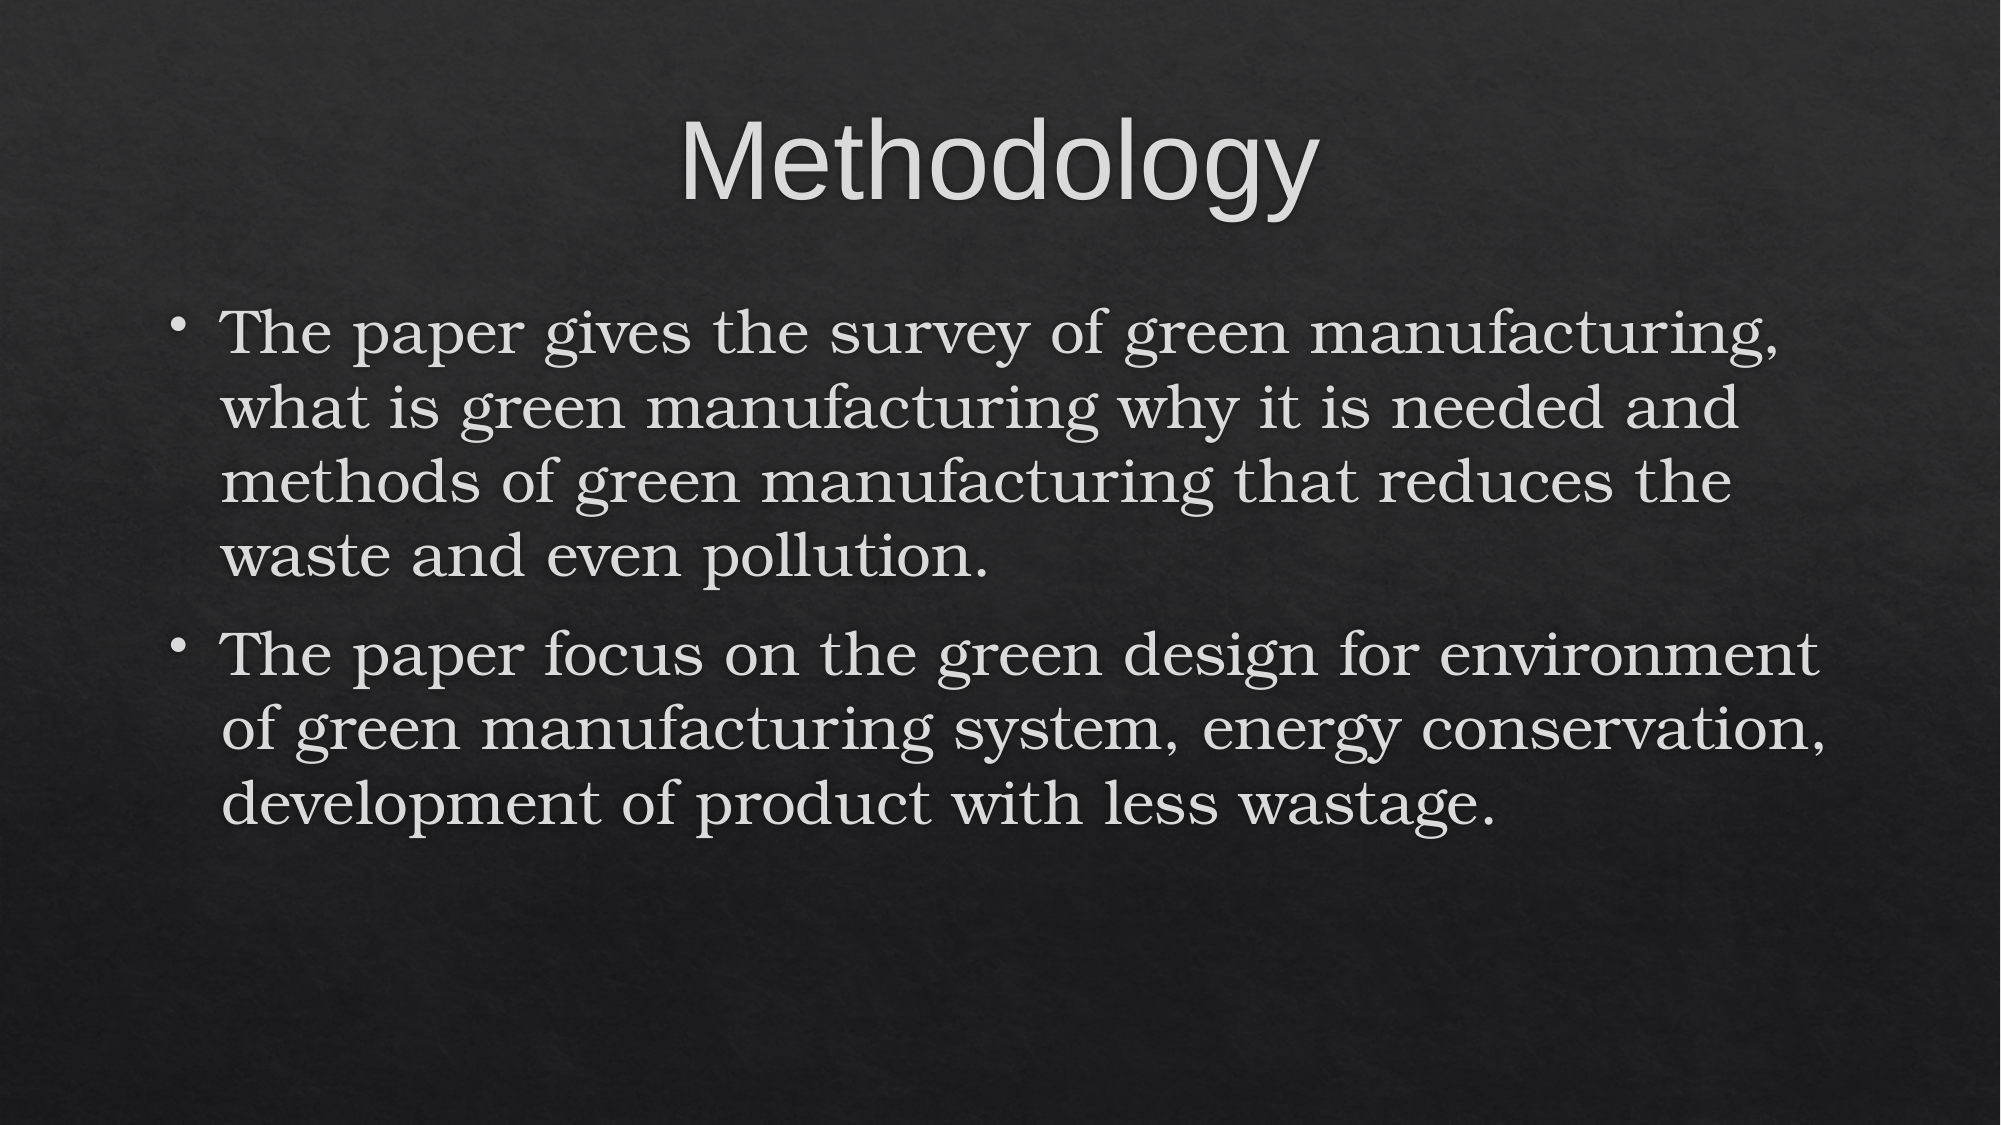

# Methodology
The paper gives the survey of green manufacturing, what is green manufacturing why it is needed and methods of green manufacturing that reduces the waste and even pollution.
The paper focus on the green design for environment of green manufacturing system, energy conservation, development of product with less wastage.